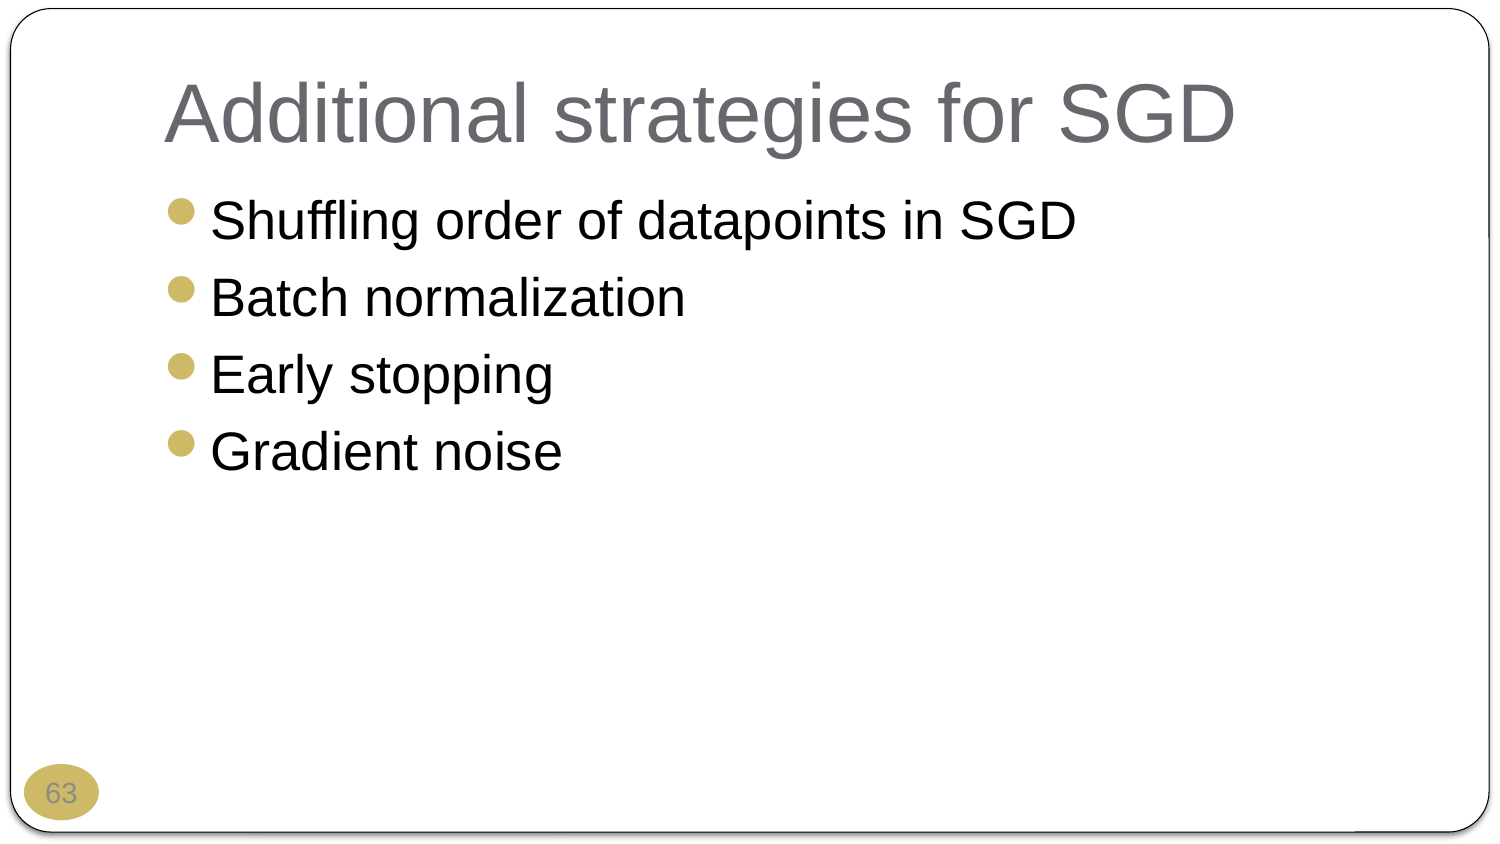

# Additional strategies for SGD
Shuffling order of datapoints in SGD
Batch normalization
Early stopping
Gradient noise
63